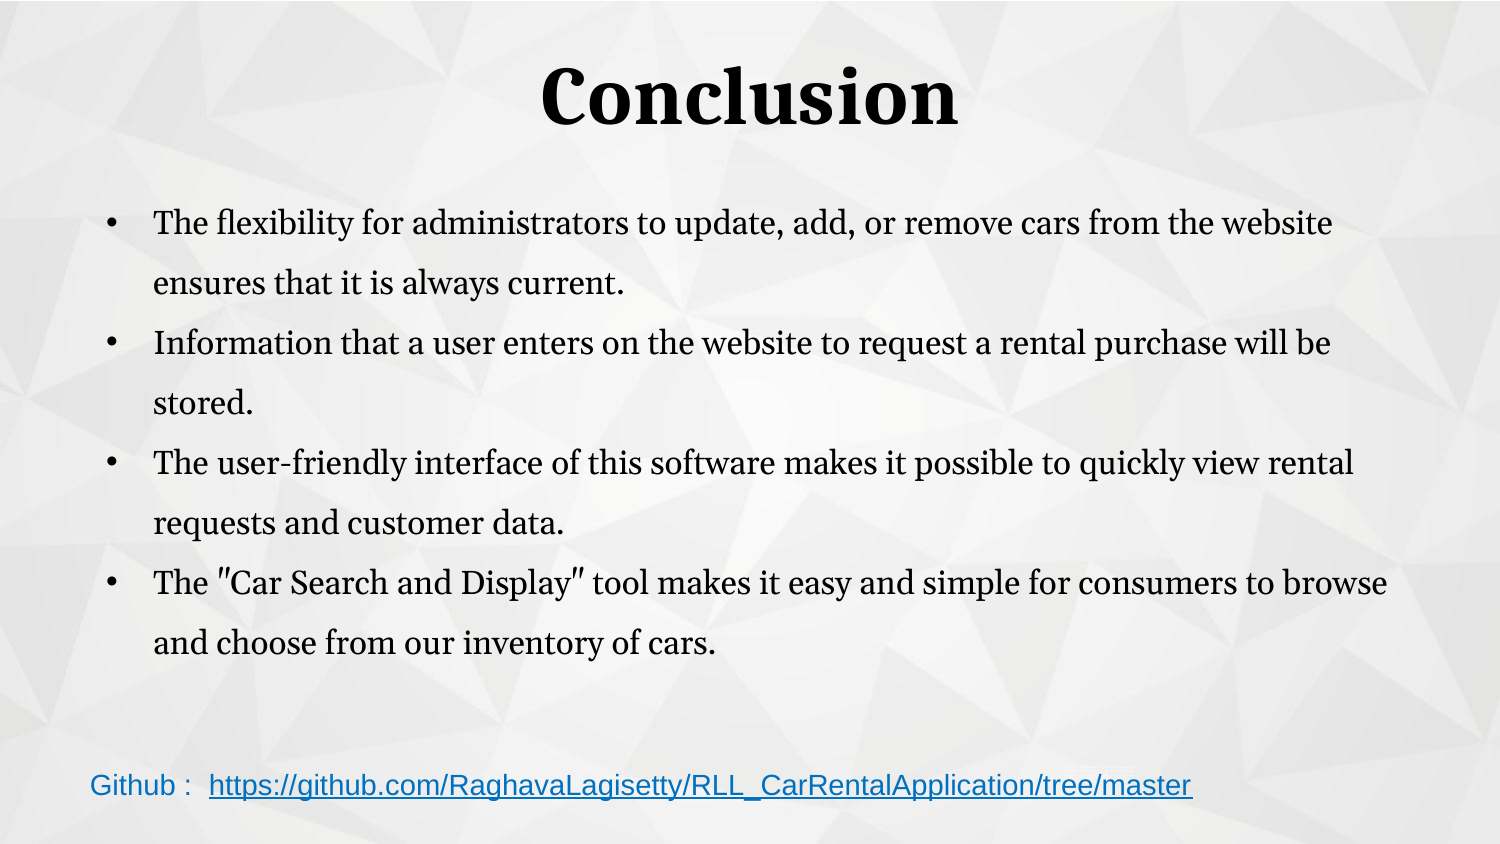

# Conclusion
The flexibility for administrators to update, add, or remove cars from the website ensures that it is always current.
Information that a user enters on the website to request a rental purchase will be stored.
The user-friendly interface of this software makes it possible to quickly view rental requests and customer data.
The "Car Search and Display" tool makes it easy and simple for consumers to browse and choose from our inventory of cars.
Github :  https://github.com/RaghavaLagisetty/RLL_CarRentalApplication/tree/master